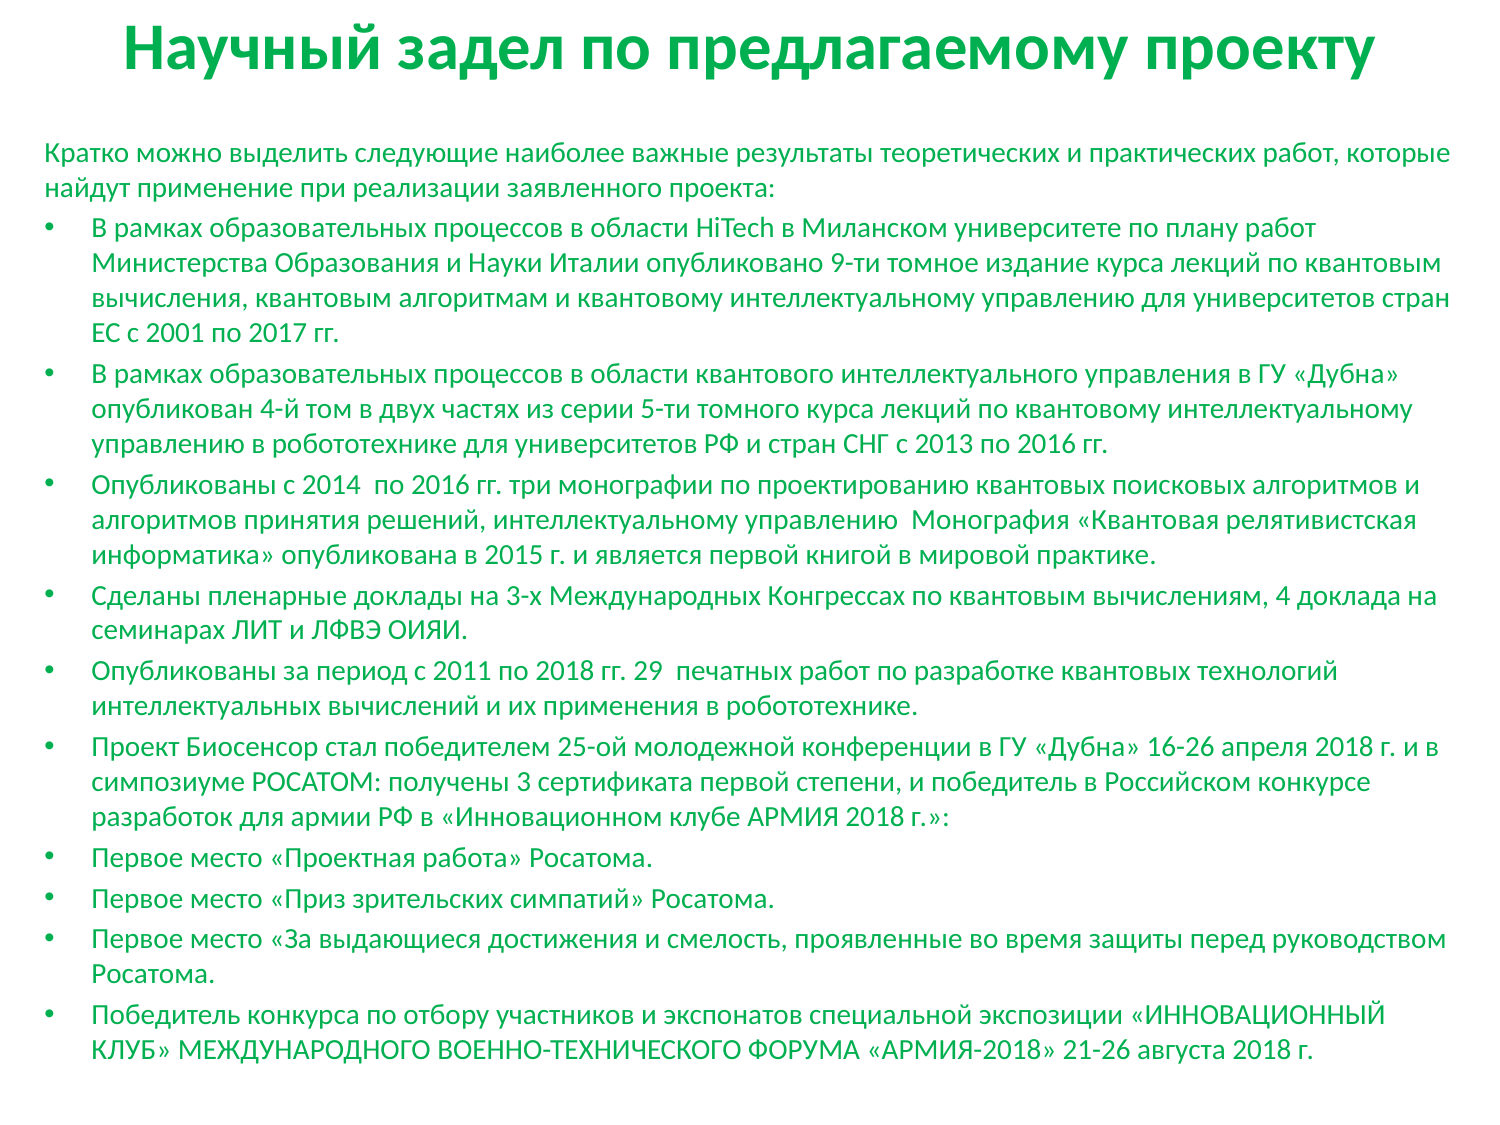

# Научный задел по предлагаемому проекту
Кратко можно выделить следующие наиболее важные результаты теоретических и практических работ, которые найдут применение при реализации заявленного проекта:
В рамках образовательных процессов в области HiTech в Миланском университете по плану работ Министерства Образования и Науки Италии опубликовано 9-ти томное издание курса лекций по квантовым вычисления, квантовым алгоритмам и квантовому интеллектуальному управлению для университетов стран ЕС с 2001 по 2017 гг.
В рамках образовательных процессов в области квантового интеллектуального управления в ГУ «Дубна» опубликован 4-й том в двух частях из серии 5-ти томного курса лекций по квантовому интеллектуальному управлению в робототехнике для университетов РФ и стран СНГ с 2013 по 2016 гг.
Опубликованы с 2014  по 2016 гг. три монографии по проектированию квантовых поисковых алгоритмов и алгоритмов принятия решений, интеллектуальному управлению  Монография «Квантовая релятивистская информатика» опубликована в 2015 г. и является первой книгой в мировой практике.
Сделаны пленарные доклады на 3-х Международных Конгрессах по квантовым вычислениям, 4 доклада на семинарах ЛИТ и ЛФВЭ ОИЯИ.
Опубликованы за период с 2011 по 2018 гг. 29  печатных работ по разработке квантовых технологий интеллектуальных вычислений и их применения в робототехнике.
Проект Биосенсор стал победителем 25-ой молодежной конференции в ГУ «Дубна» 16-26 апреля 2018 г. и в симпозиуме РОСАТОМ: получены 3 сертификата первой степени, и победитель в Российском конкурсе разработок для армии РФ в «Инновационном клубе АРМИЯ 2018 г.»:
Первое место «Проектная работа» Росатома.
Первое место «Приз зрительских симпатий» Росатома.
Первое место «За выдающиеся достижения и смелость, проявленные во время защиты перед руководством Росатома.
Победитель конкурса по отбору участников и экспонатов специальной экспозиции «ИННОВАЦИОННЫЙ КЛУБ» МЕЖДУНАРОДНОГО ВОЕННО-ТЕХНИЧЕСКОГО ФОРУМА «АРМИЯ-2018» 21-26 августа 2018 г.